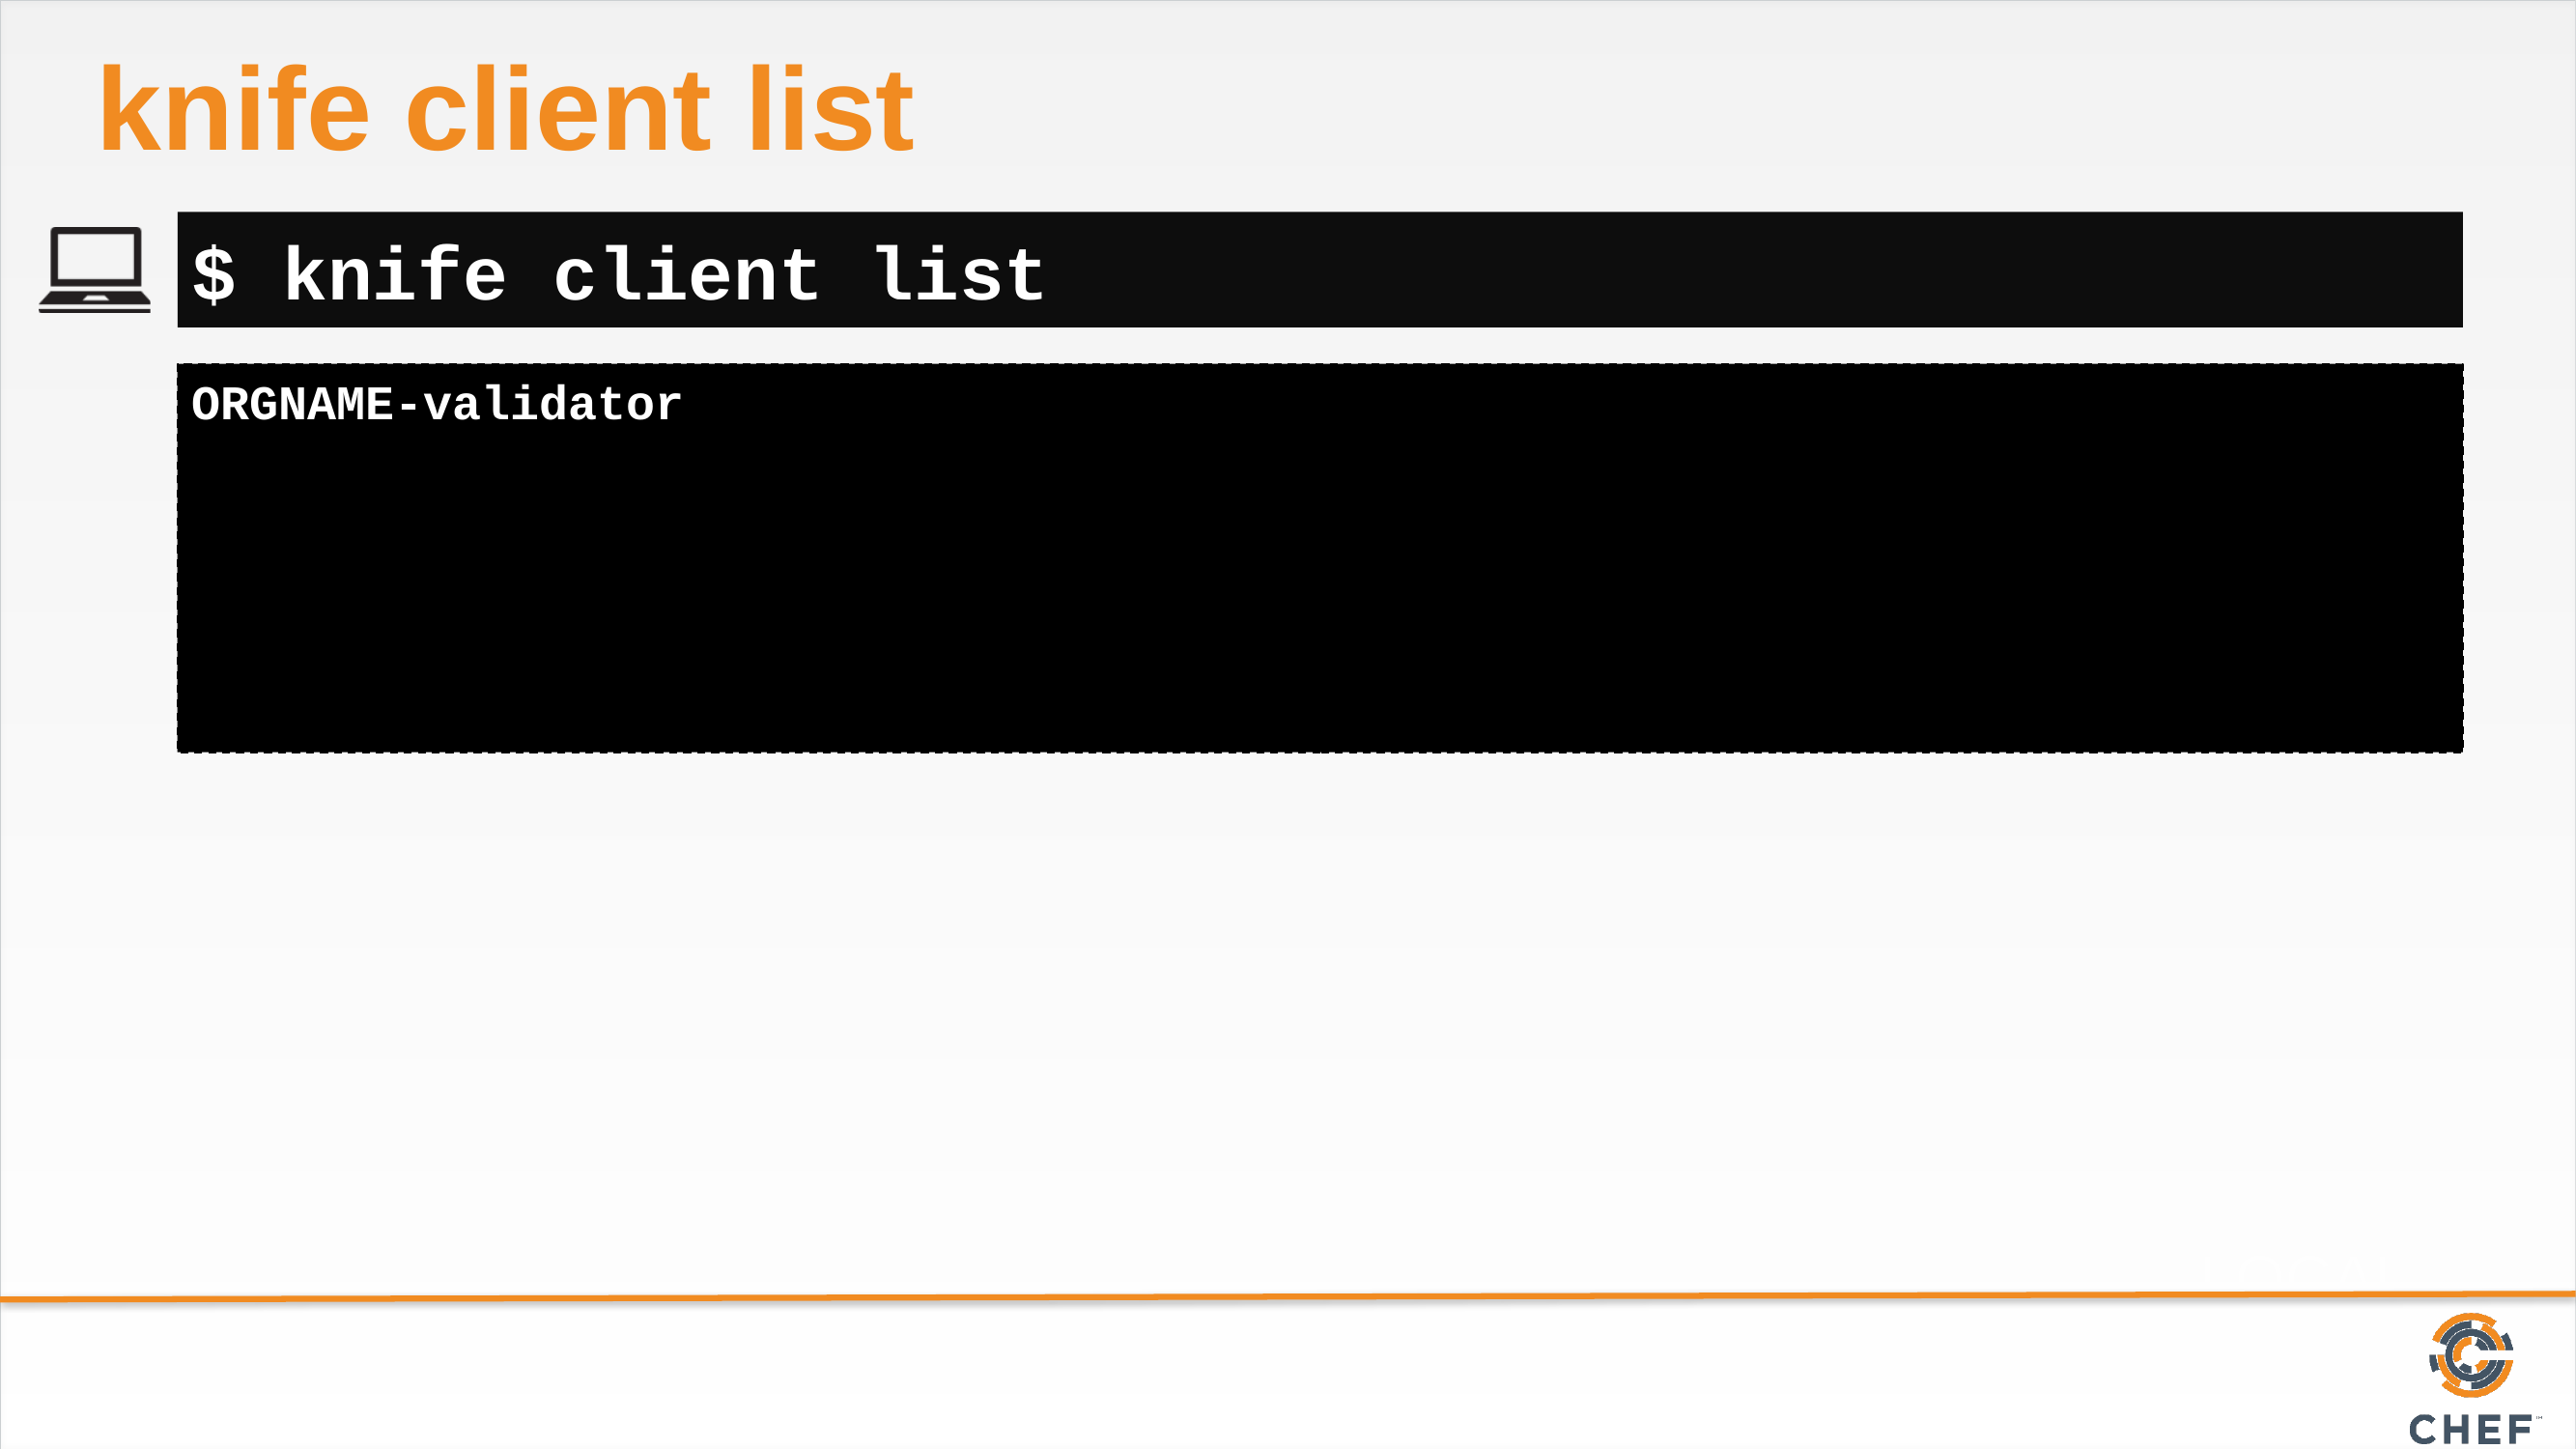

# knife client list
$ knife client list
ORGNAME-validator